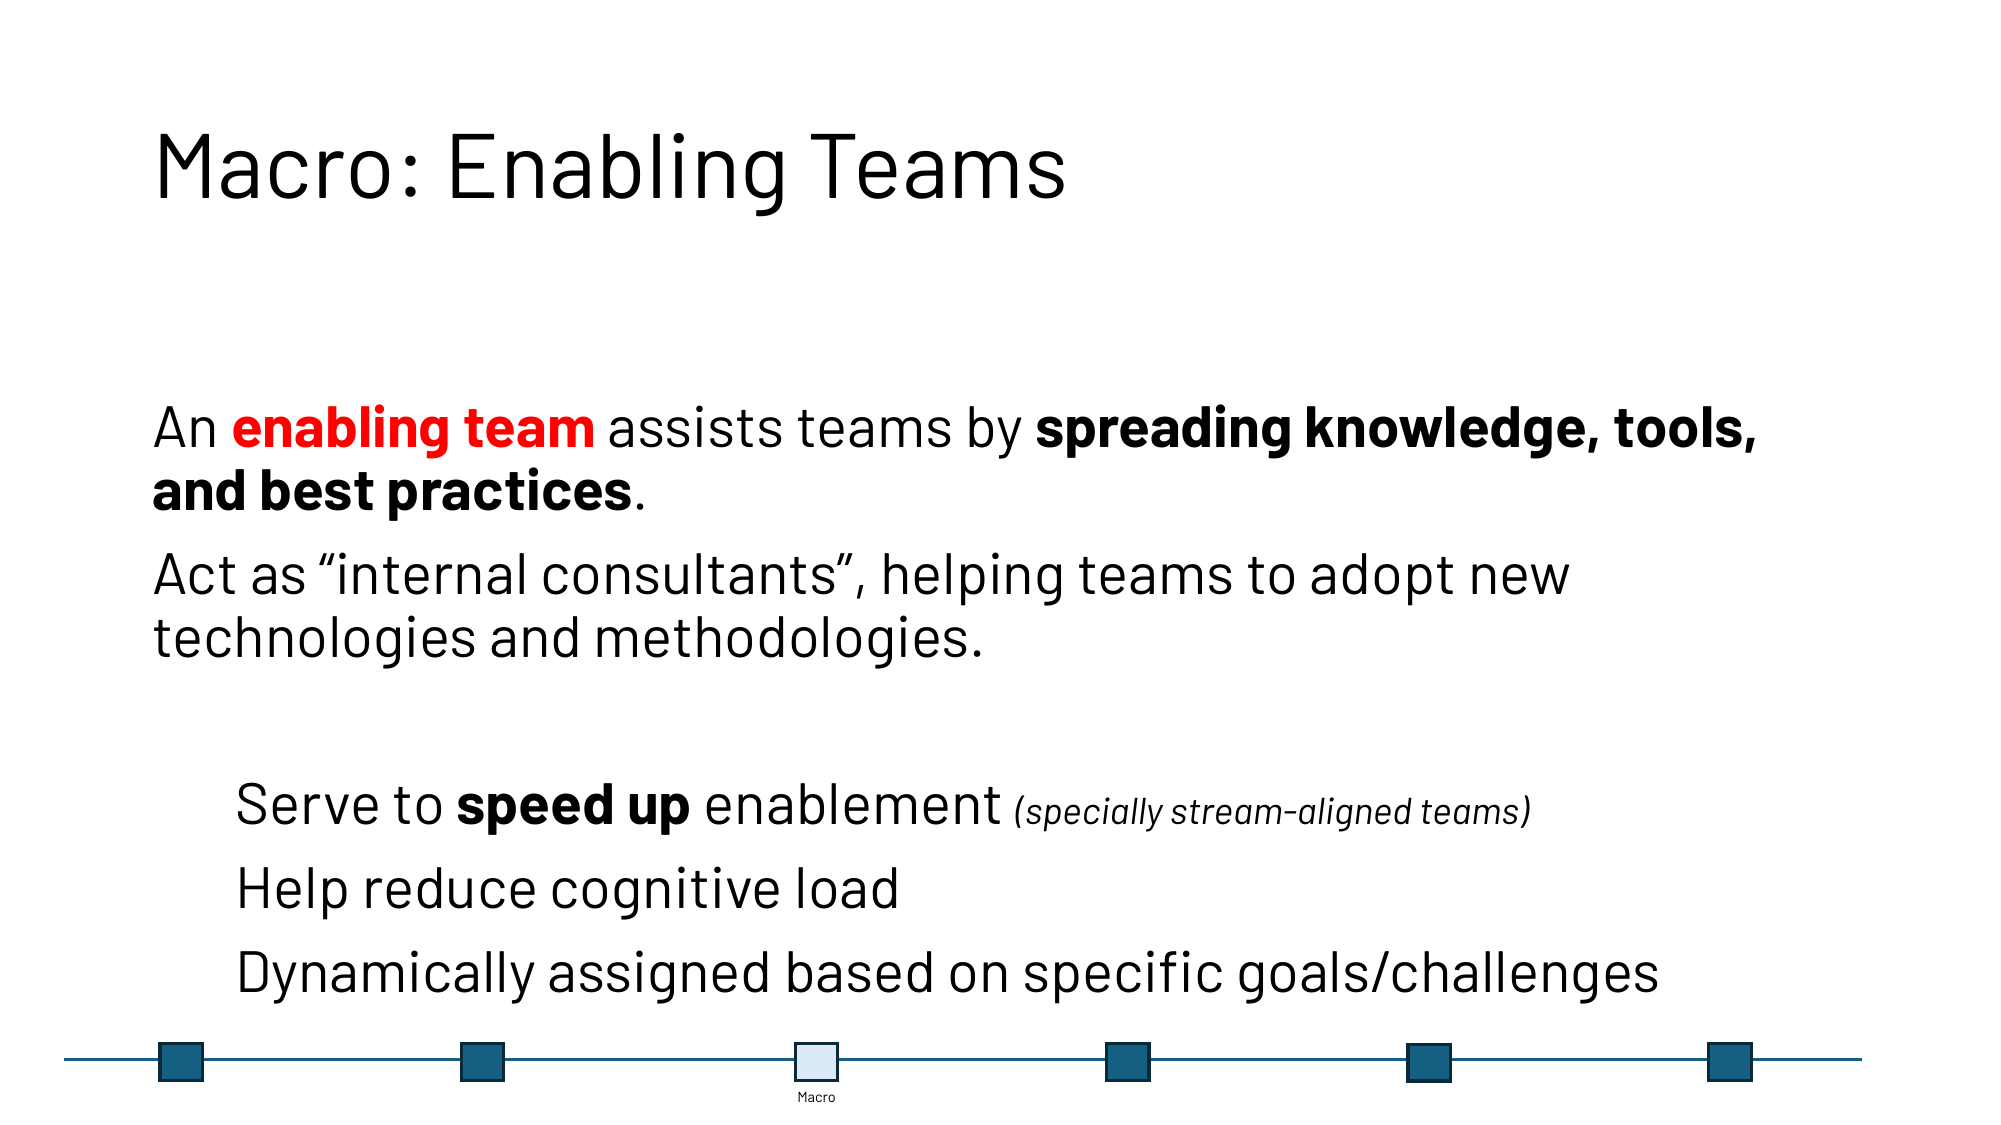

# Macro: Enabling Teams

An enabling team assists teams by spreading knowledge, tools, and best practices.
Act as “internal consultants”, helping teams to adopt new technologies and methodologies.

 ✅ Serve to speed up enablement (specially stream-aligned teams)
 ✅ Help reduce cognitive load
 ✅ Dynamically assigned based on specific goals/challenges

Macro